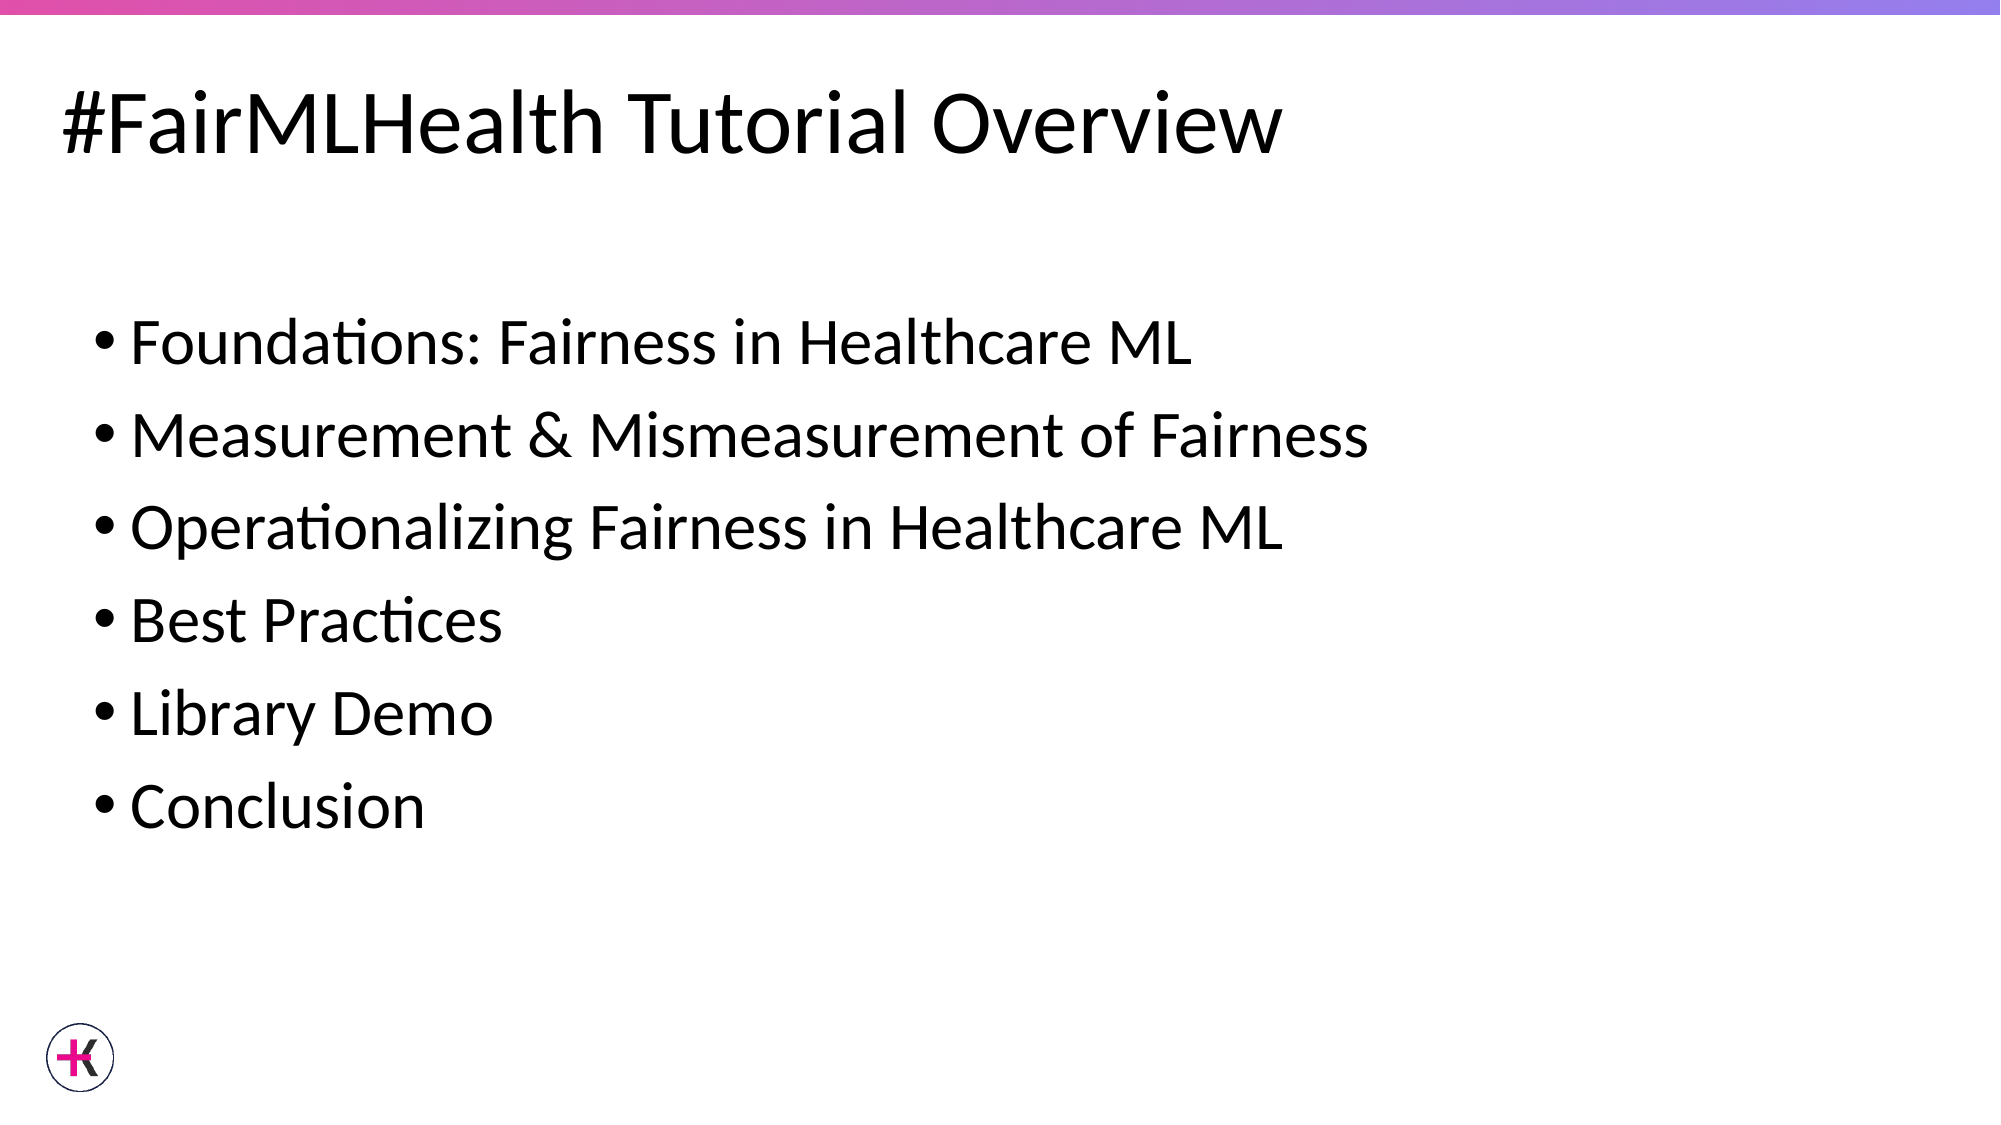

# #FairMLHealth Tutorial Overview
Foundations: Fairness in Healthcare ML
Measurement & Mismeasurement of Fairness
Operationalizing Fairness in Healthcare ML
Best Practices
Library Demo
Conclusion